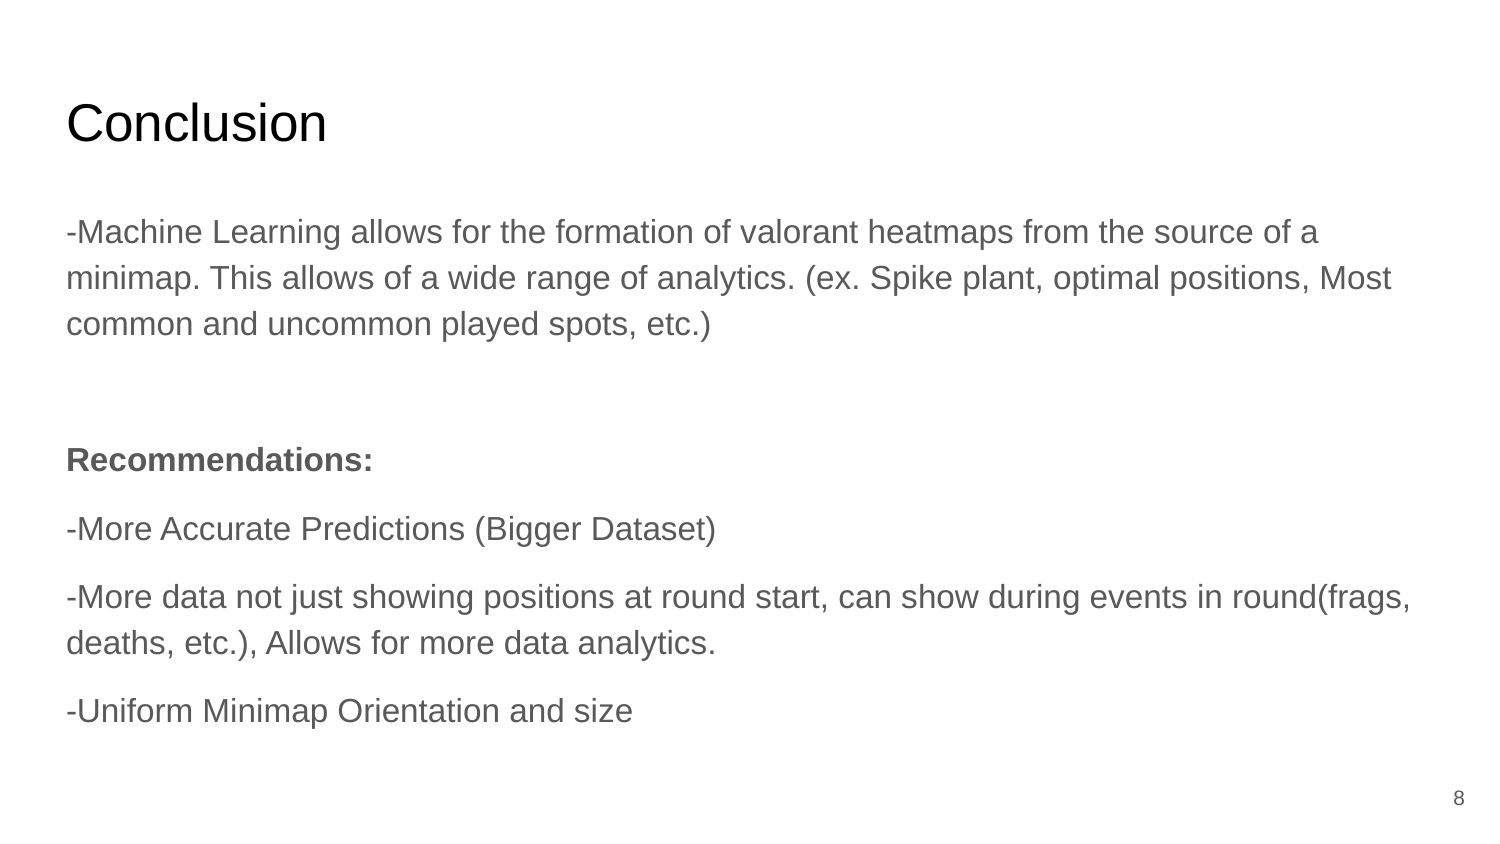

# Conclusion
-Machine Learning allows for the formation of valorant heatmaps from the source of a minimap. This allows of a wide range of analytics. (ex. Spike plant, optimal positions, Most common and uncommon played spots, etc.)

Recommendations:
-More Accurate Predictions (Bigger Dataset)
-More data not just showing positions at round start, can show during events in round(frags, deaths, etc.), Allows for more data analytics.
-Uniform Minimap Orientation and size

8